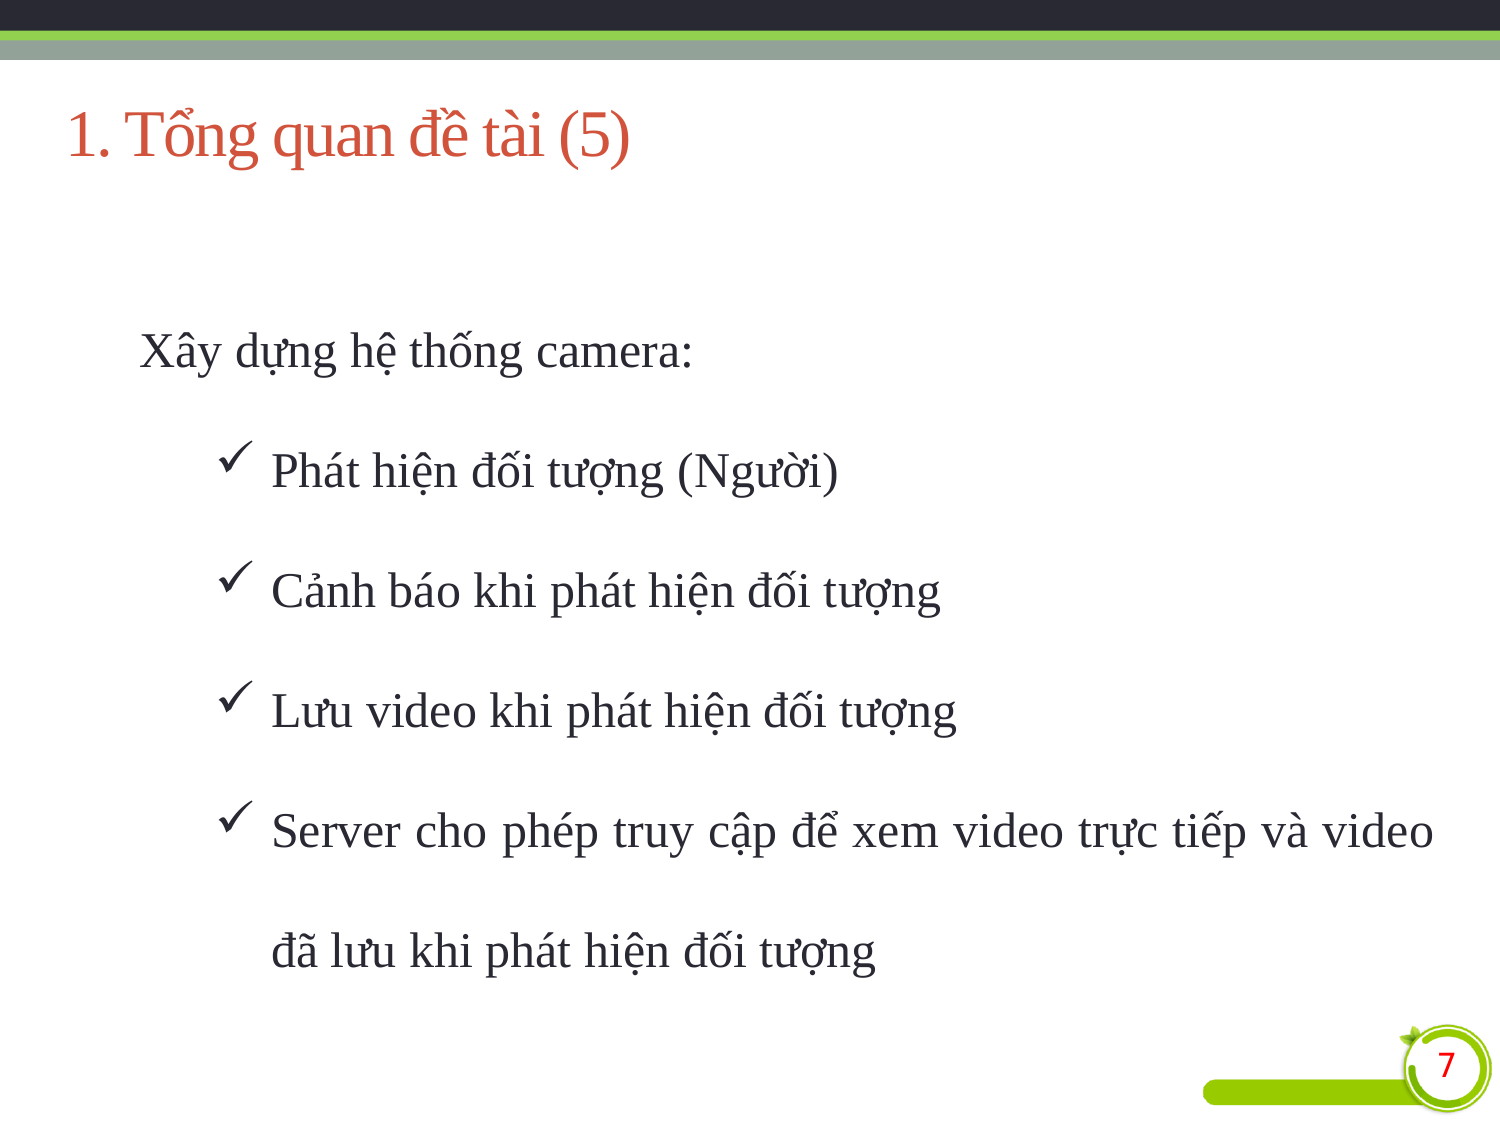

# 1. Tổng quan đề tài (5)
Xây dựng hệ thống camera:
Phát hiện đối tượng (Người)
Cảnh báo khi phát hiện đối tượng
Lưu video khi phát hiện đối tượng
Server cho phép truy cập để xem video trực tiếp và video đã lưu khi phát hiện đối tượng